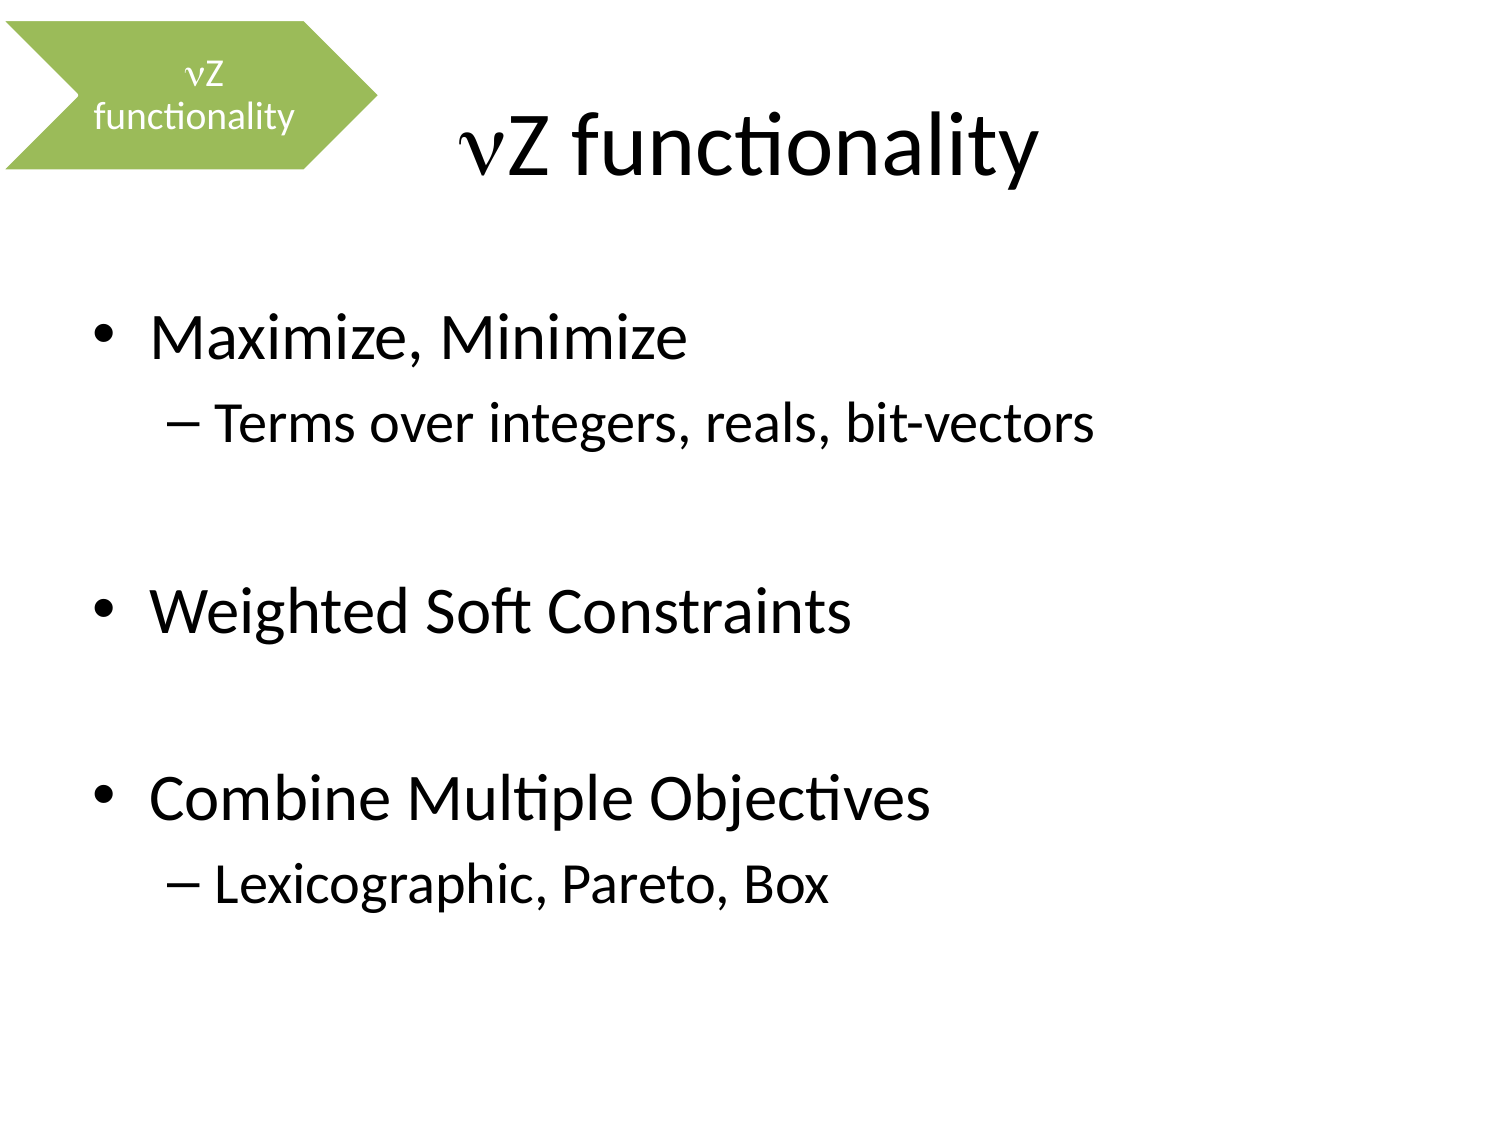

νZ functionality
 νZ functionality
# νZ functionality
Maximize, Minimize
Terms over integers, reals, bit-vectors

Weighted Soft Constraints

Combine Multiple Objectives
Lexicographic, Pareto, Box